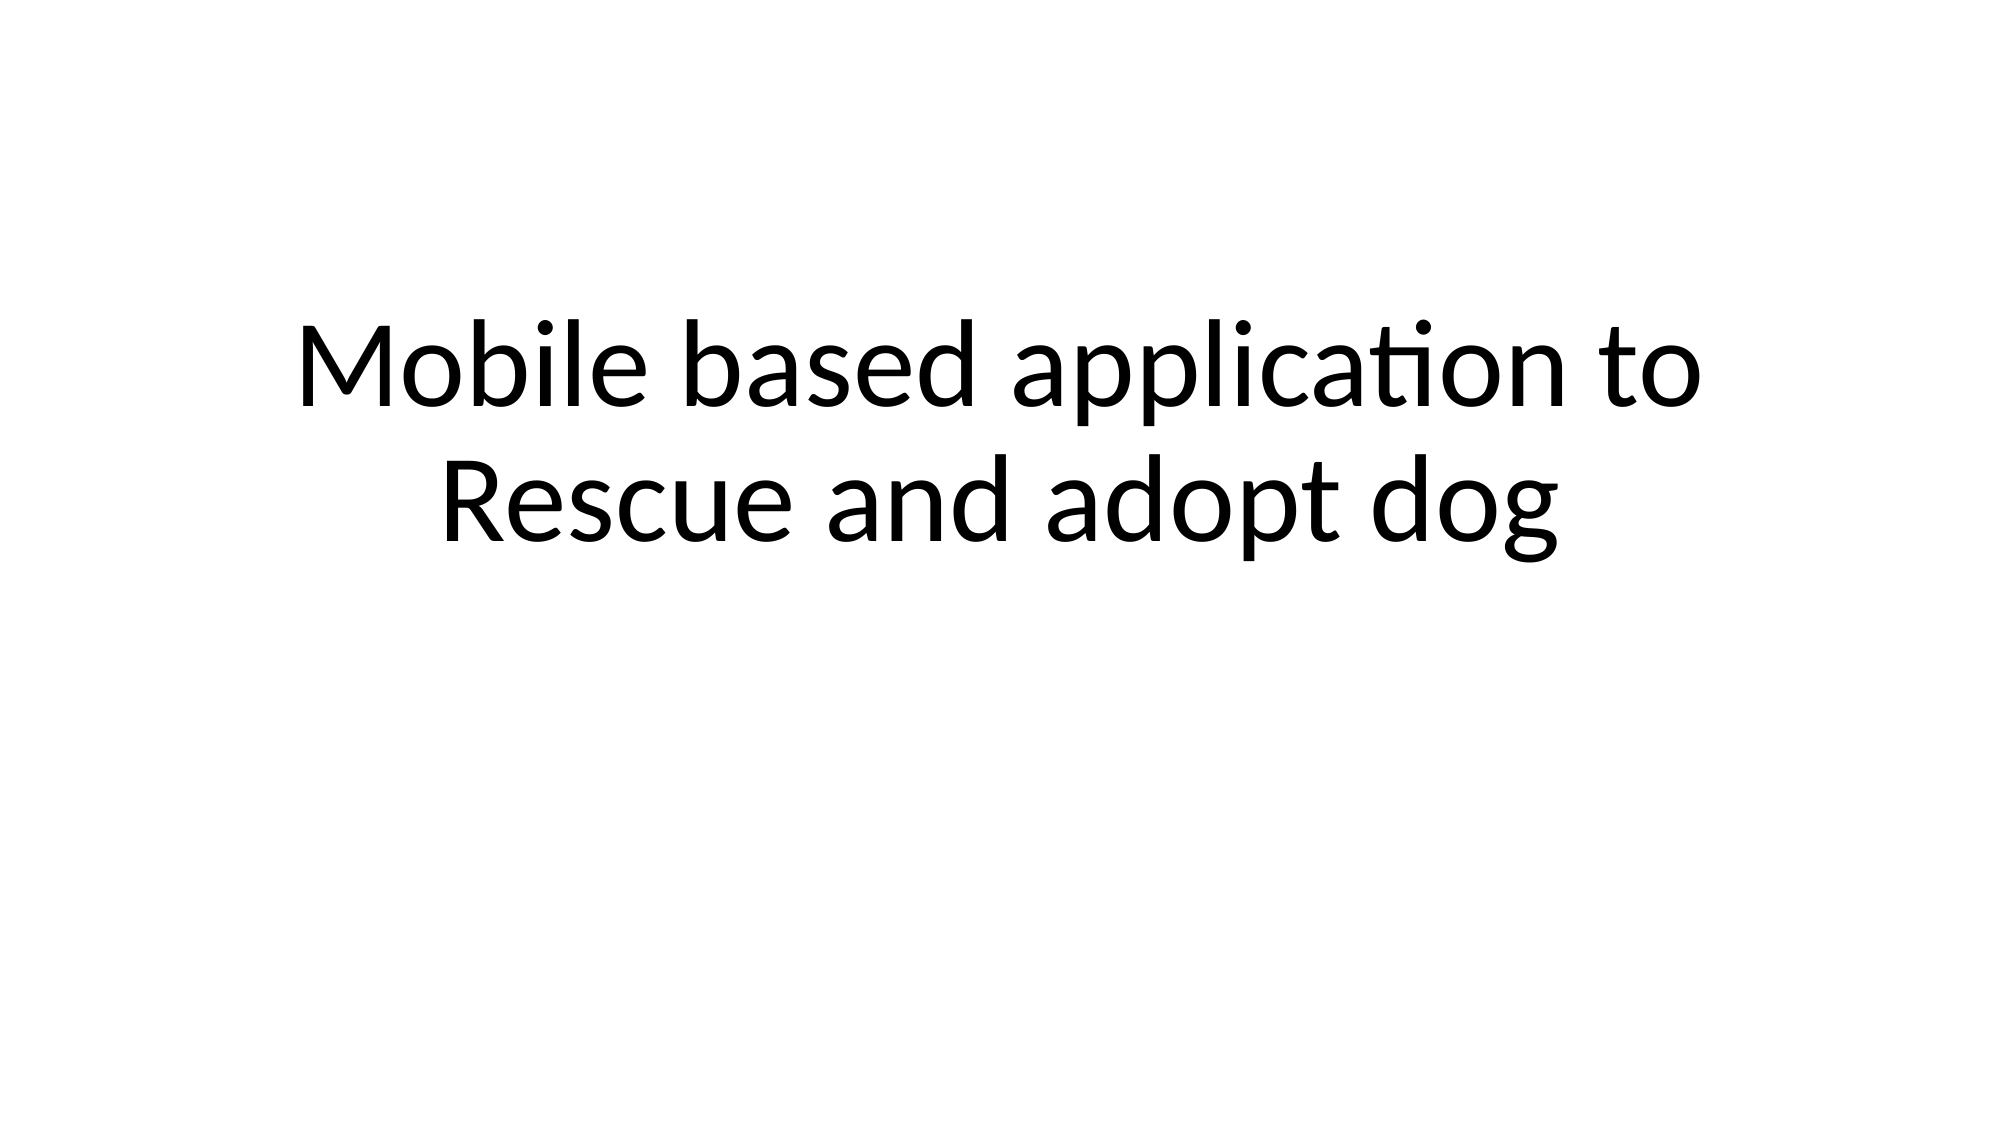

# Mobile based application to Rescue and adopt dog